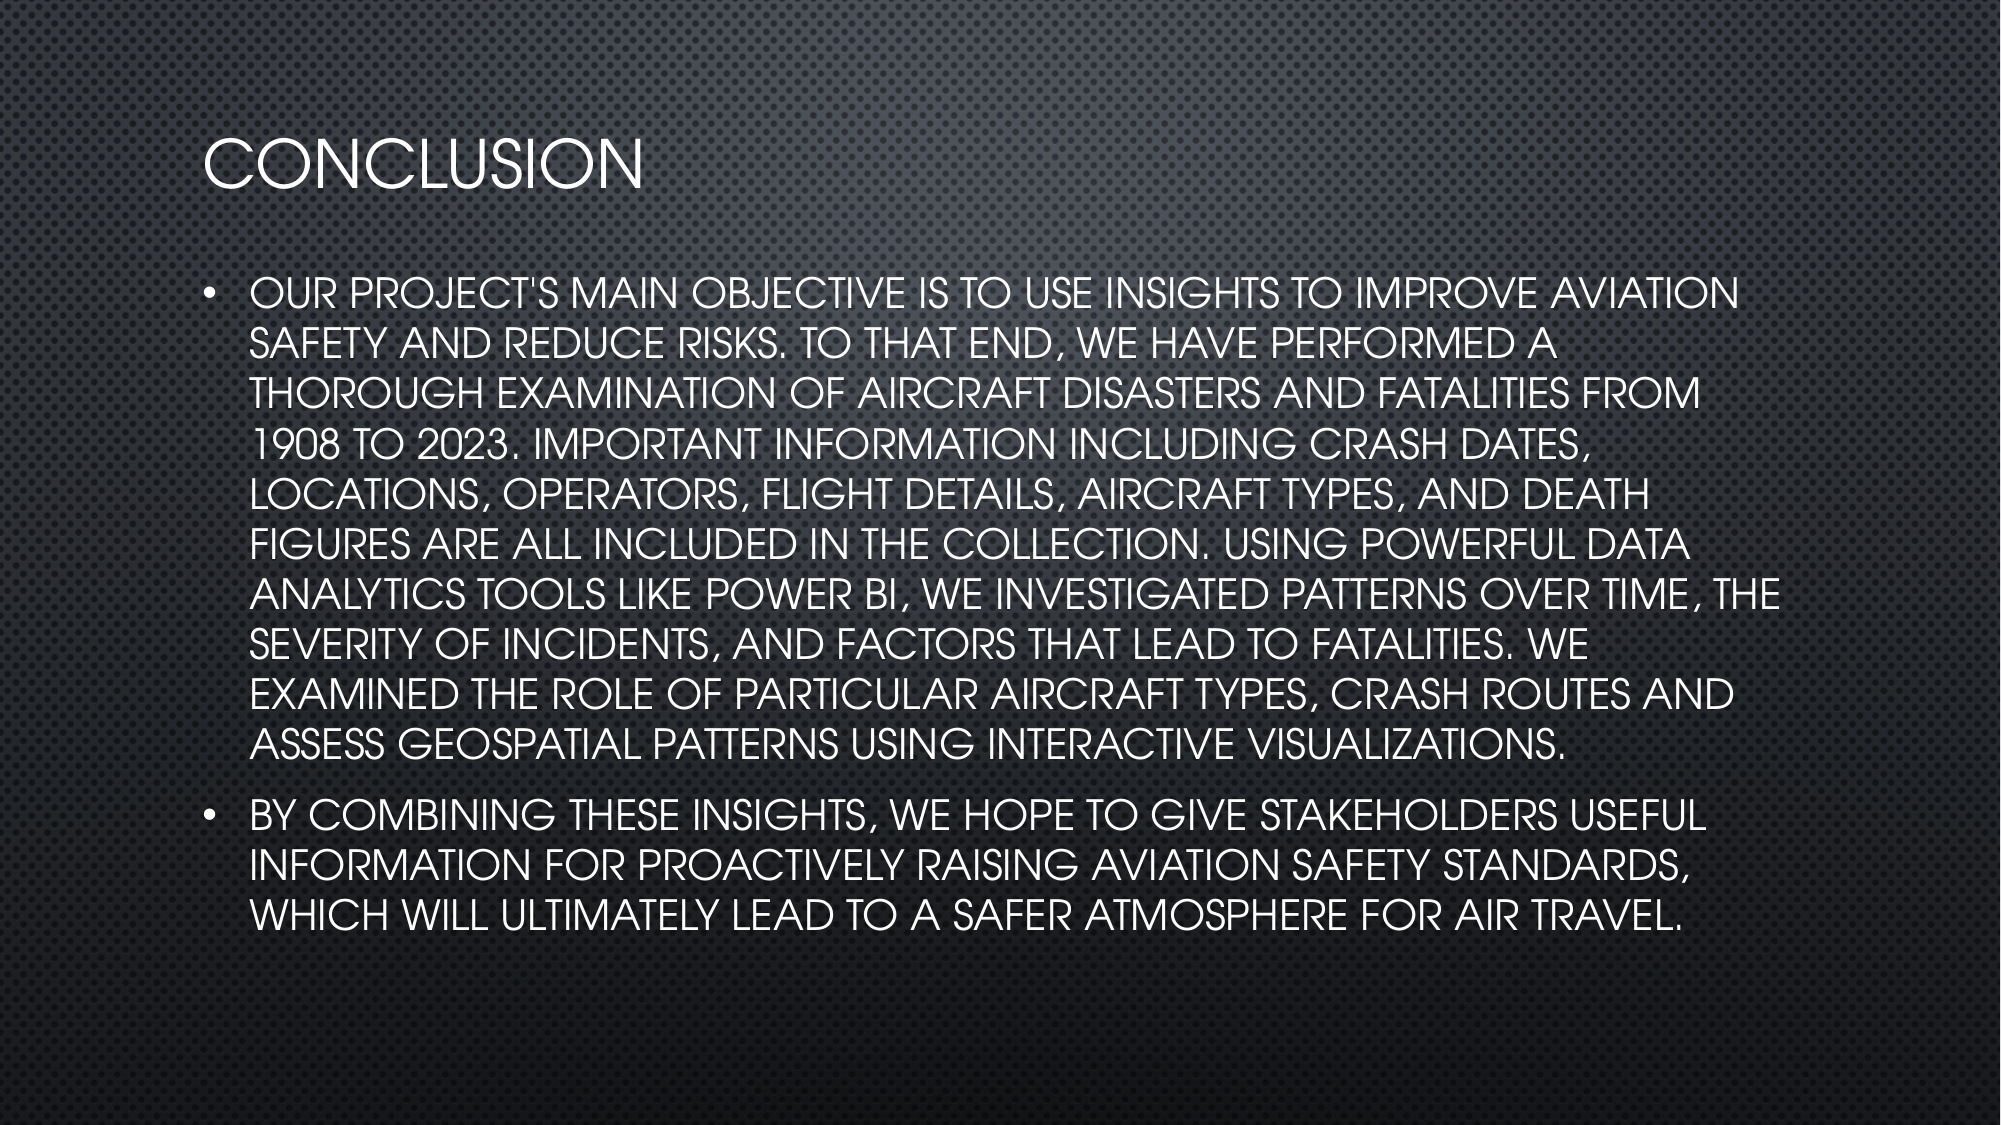

# conclusion
Our project's main objective is to use insights to improve aviation safety and reduce risks. To that end, we have performed a thorough examination of aircraft disasters and fatalities from 1908 to 2023. Important information including crash dates, locations, operators, flight details, aircraft types, and death figures are all included in the collection. Using powerful data analytics tools like Power BI, we investigated patterns over time, the severity of incidents, and factors that lead to fatalities. We examined the role of particular aircraft types, crash routes and assess geospatial patterns using interactive visualizations.
By combining these insights, we hope to give stakeholders useful information for proactively raising aviation safety standards, which will ultimately lead to a safer atmosphere for air travel.